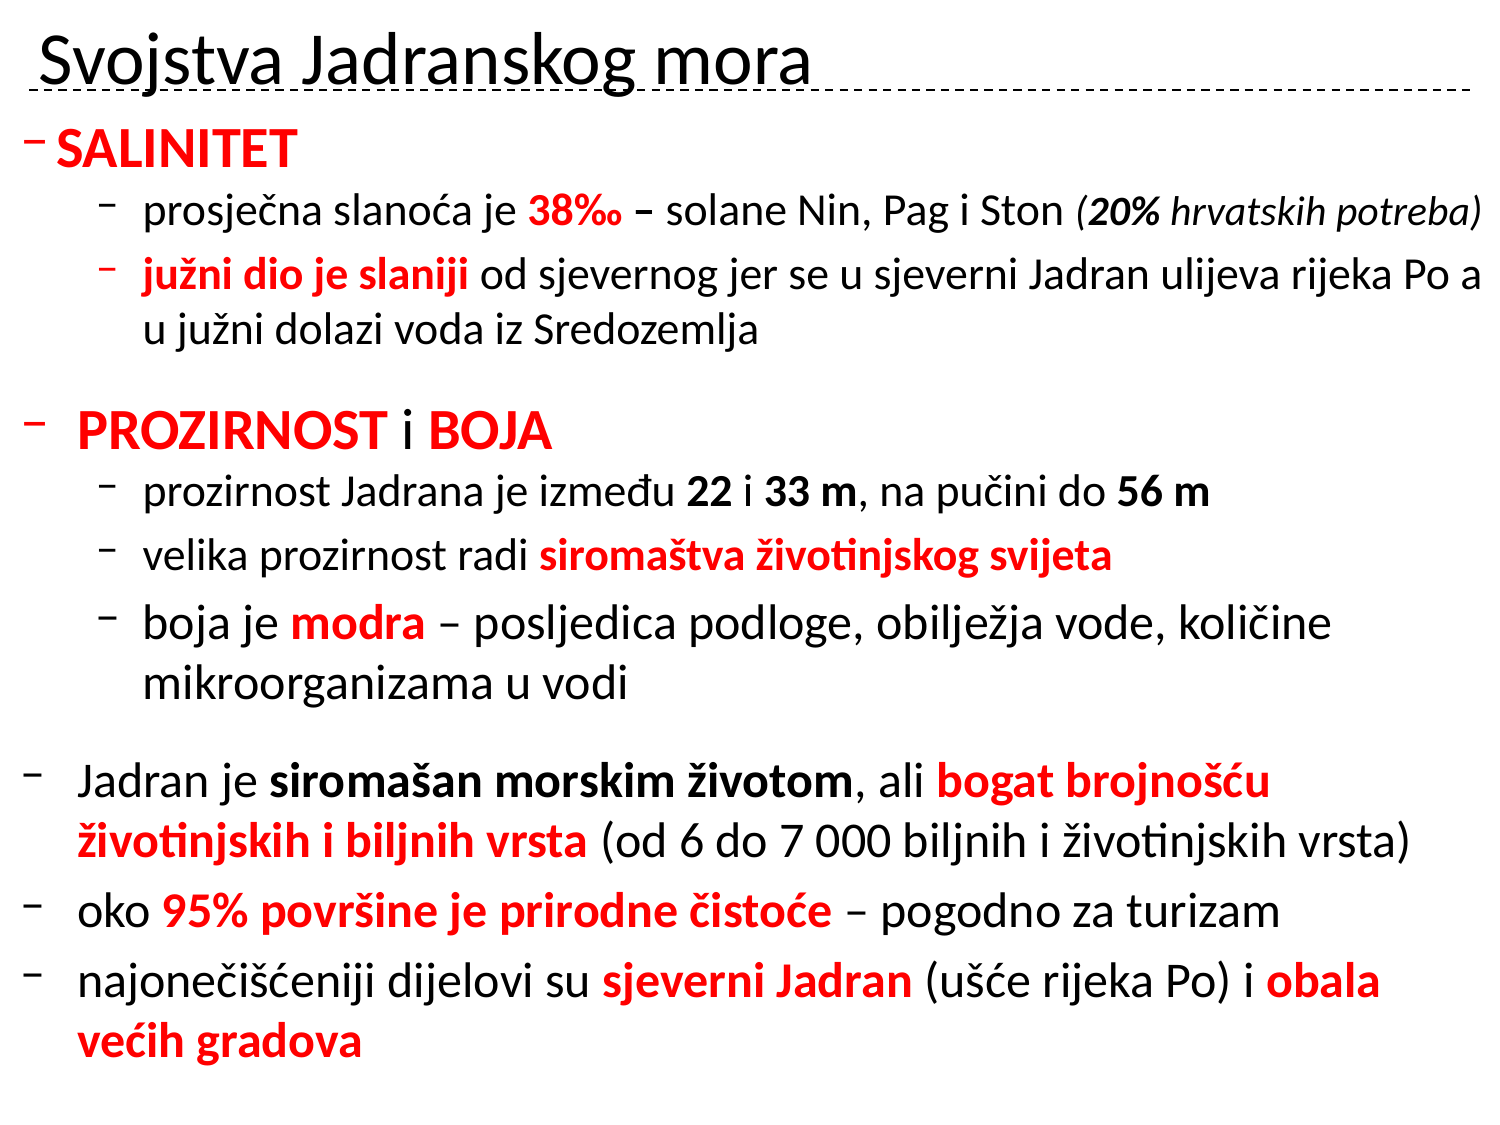

# Svojstva Jadranskog mora
SALINITET
prosječna slanoća je 38‰ – solane Nin, Pag i Ston (20% hrvatskih potreba)
južni dio je slaniji od sjevernog jer se u sjeverni Jadran ulijeva rijeka Po a u južni dolazi voda iz Sredozemlja
PROZIRNOST i BOJA
prozirnost Jadrana je između 22 i 33 m, na pučini do 56 m
velika prozirnost radi siromaštva životinjskog svijeta
boja je modra – posljedica podloge, obilježja vode, količine mikroorganizama u vodi
Jadran je siromašan morskim životom, ali bogat brojnošću životinjskih i biljnih vrsta (od 6 do 7 000 biljnih i životinjskih vrsta)
oko 95% površine je prirodne čistoće – pogodno za turizam
najonečišćeniji dijelovi su sjeverni Jadran (ušće rijeka Po) i obala većih gradova